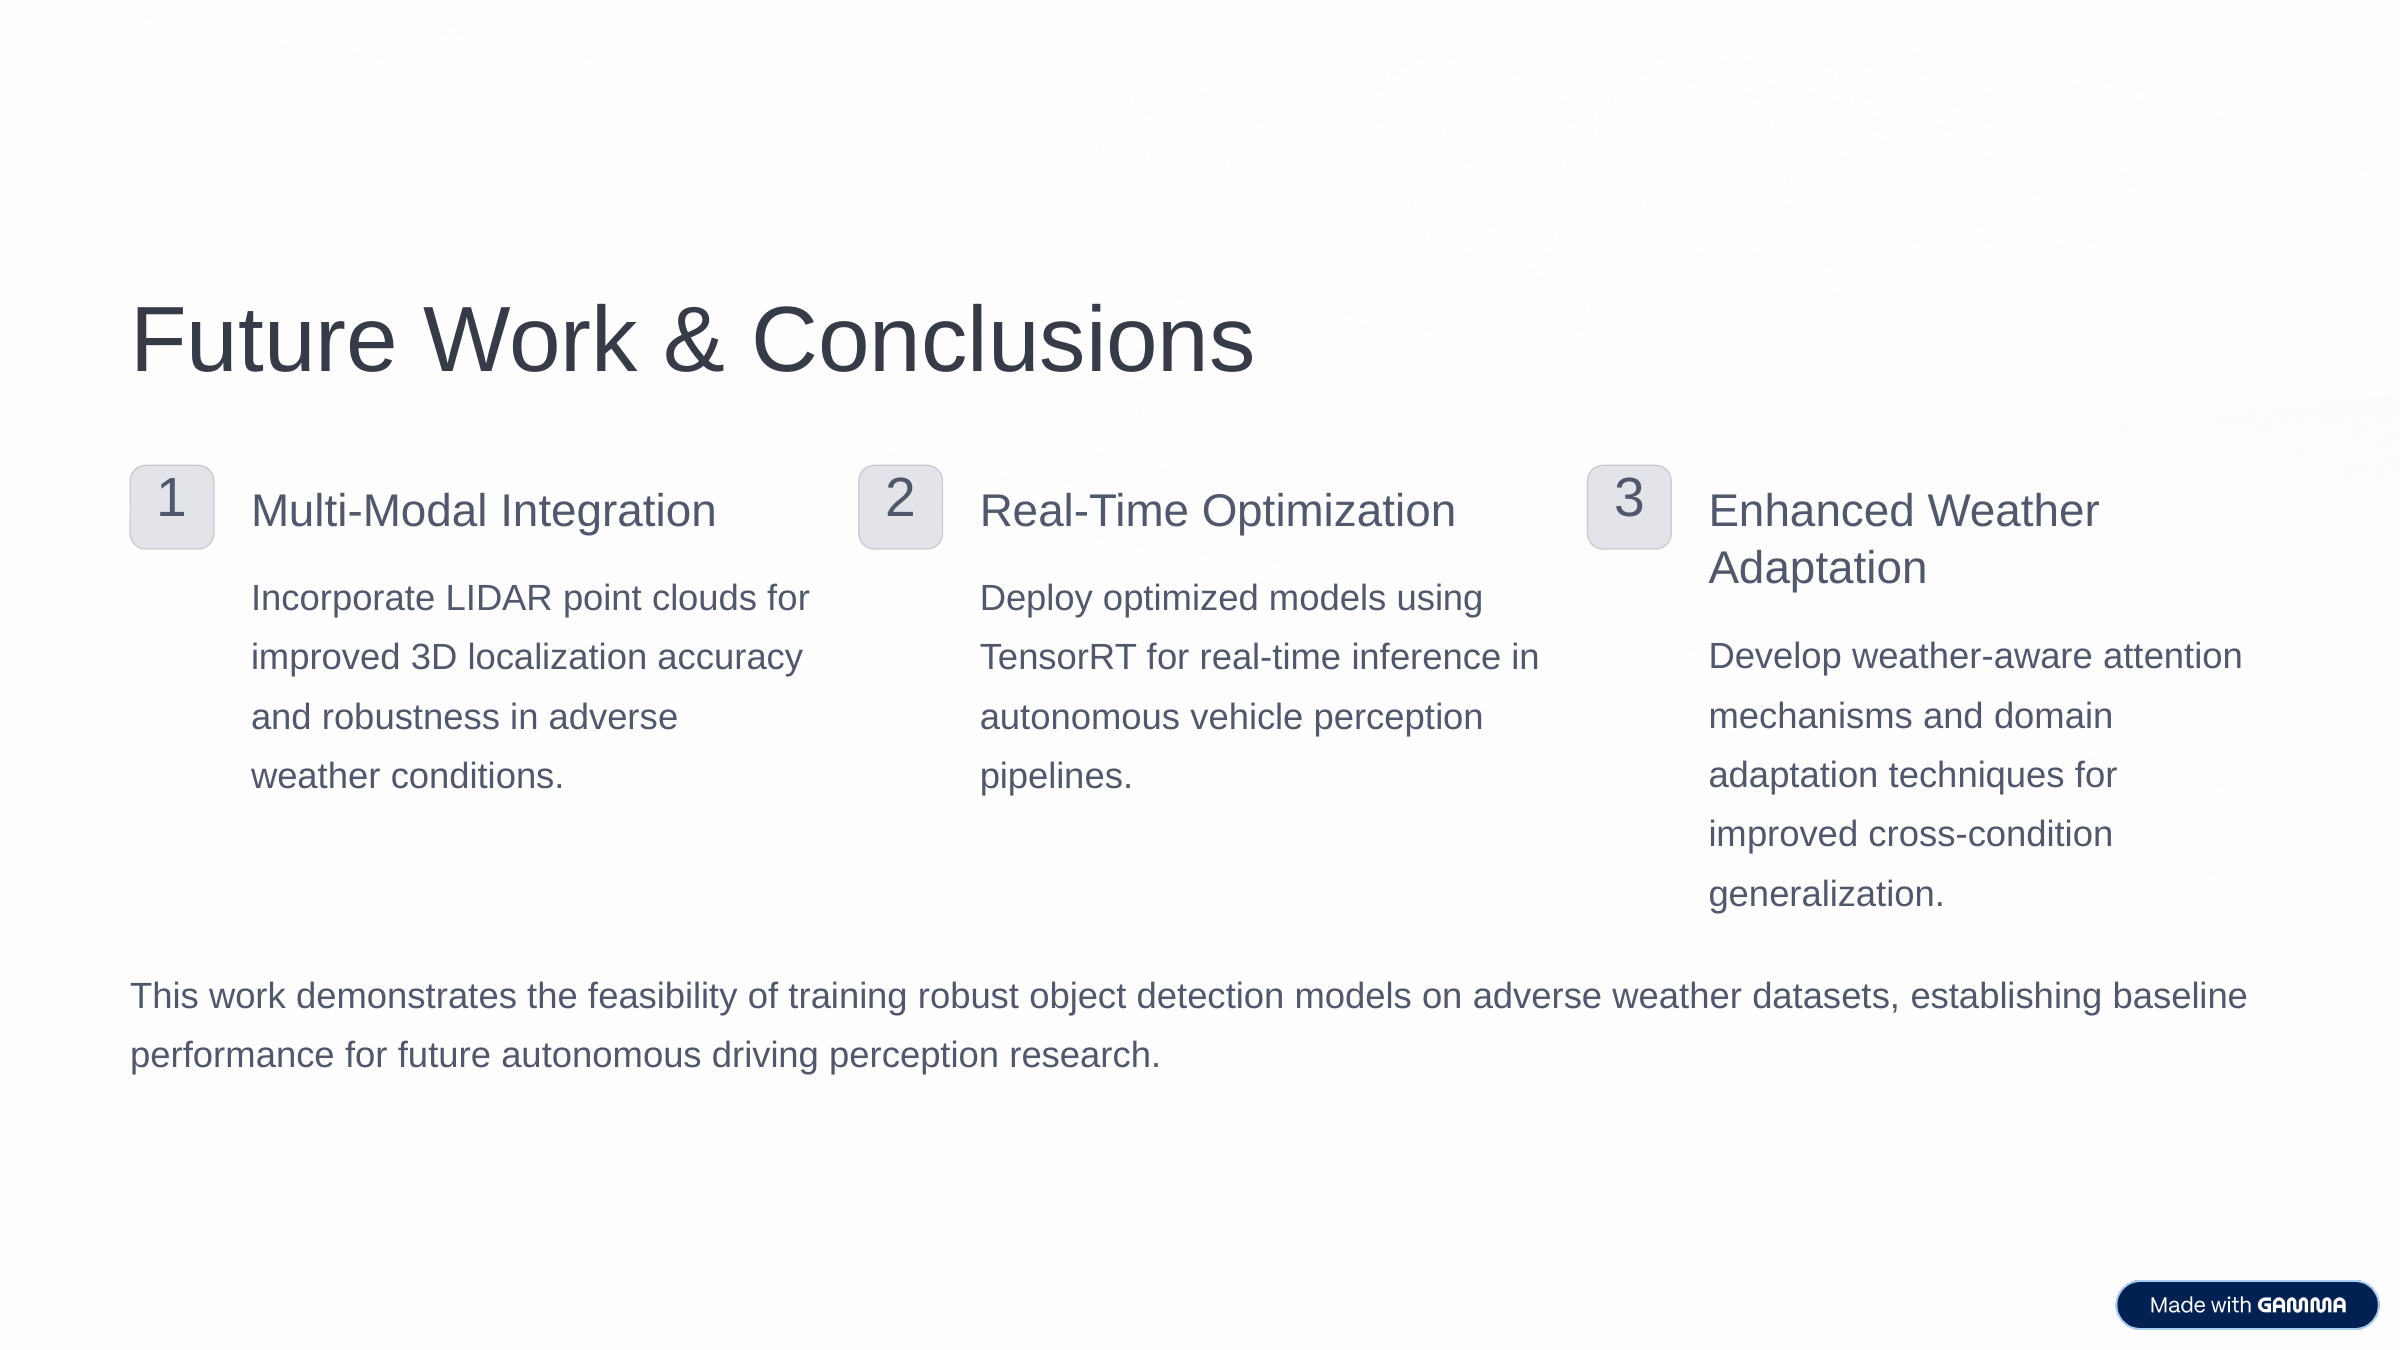

Future Work & Conclusions

1
2
3
Multi-Modal Integration
Real-Time Optimization
Enhanced Weather Adaptation
Incorporate LIDAR point clouds for improved 3D localization accuracy and robustness in adverse weather conditions.
Deploy optimized models using TensorRT for real-time inference in autonomous vehicle perception pipelines.
Develop weather-aware attention mechanisms and domain adaptation techniques for improved cross-condition generalization.
This work demonstrates the feasibility of training robust object detection models on adverse weather datasets, establishing baseline performance for future autonomous driving perception research.